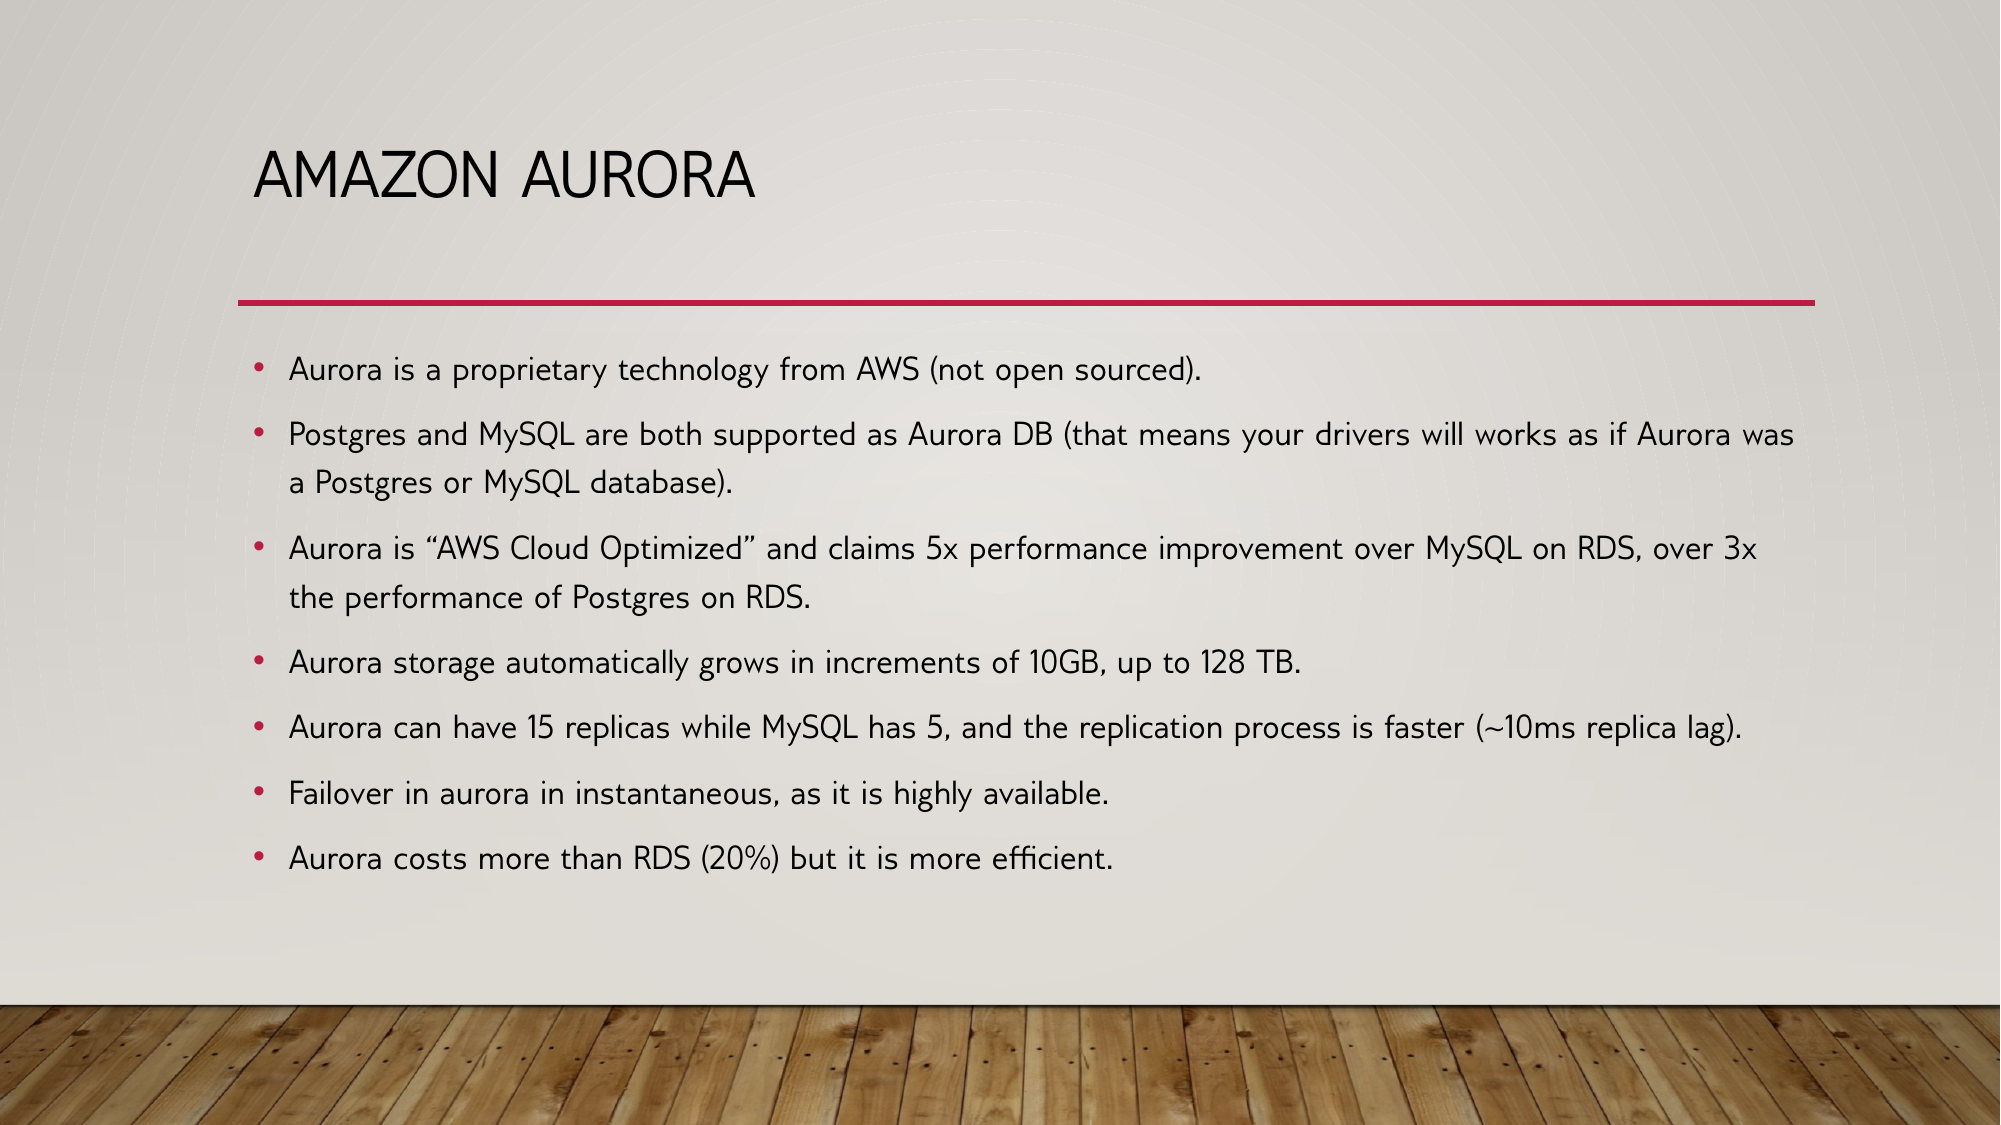

# Amazon aurora
Aurora is a proprietary technology from AWS (not open sourced).
Postgres and MySQL are both supported as Aurora DB (that means your drivers will works as if Aurora was a Postgres or MySQL database).
Aurora is “AWS Cloud Optimized” and claims 5x performance improvement over MySQL on RDS, over 3x the performance of Postgres on RDS.
Aurora storage automatically grows in increments of 10GB, up to 128 TB.
Aurora can have 15 replicas while MySQL has 5, and the replication process is faster (~10ms replica lag).
Failover in aurora in instantaneous, as it is highly available.
Aurora costs more than RDS (20%) but it is more efficient.